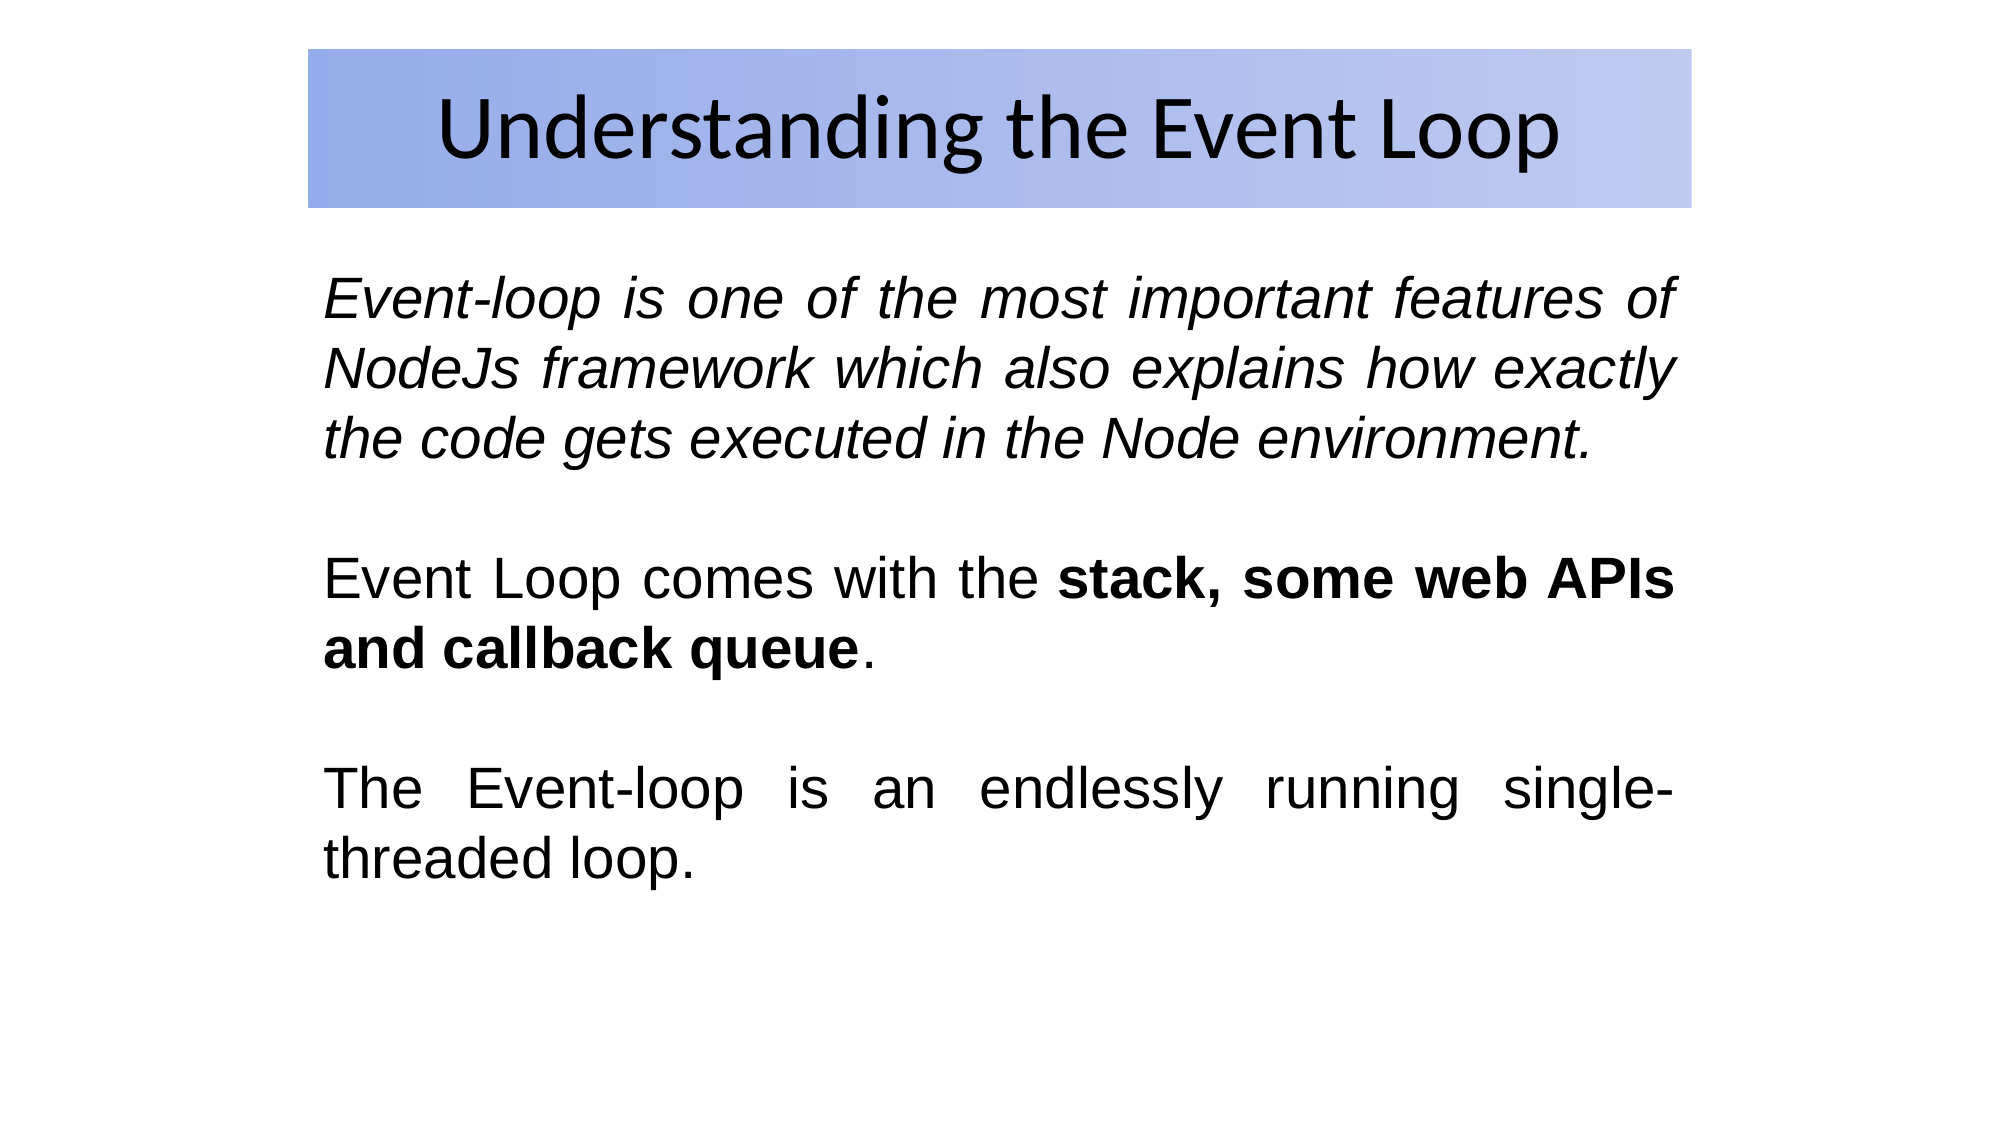

# Understanding the Event Loop
Event-loop is one of the most important features of NodeJs framework which also explains how exactly the code gets executed in the Node environment.

Event Loop comes with the stack, some web APIs and callback queue.

The Event-loop is an endlessly running single-threaded loop.